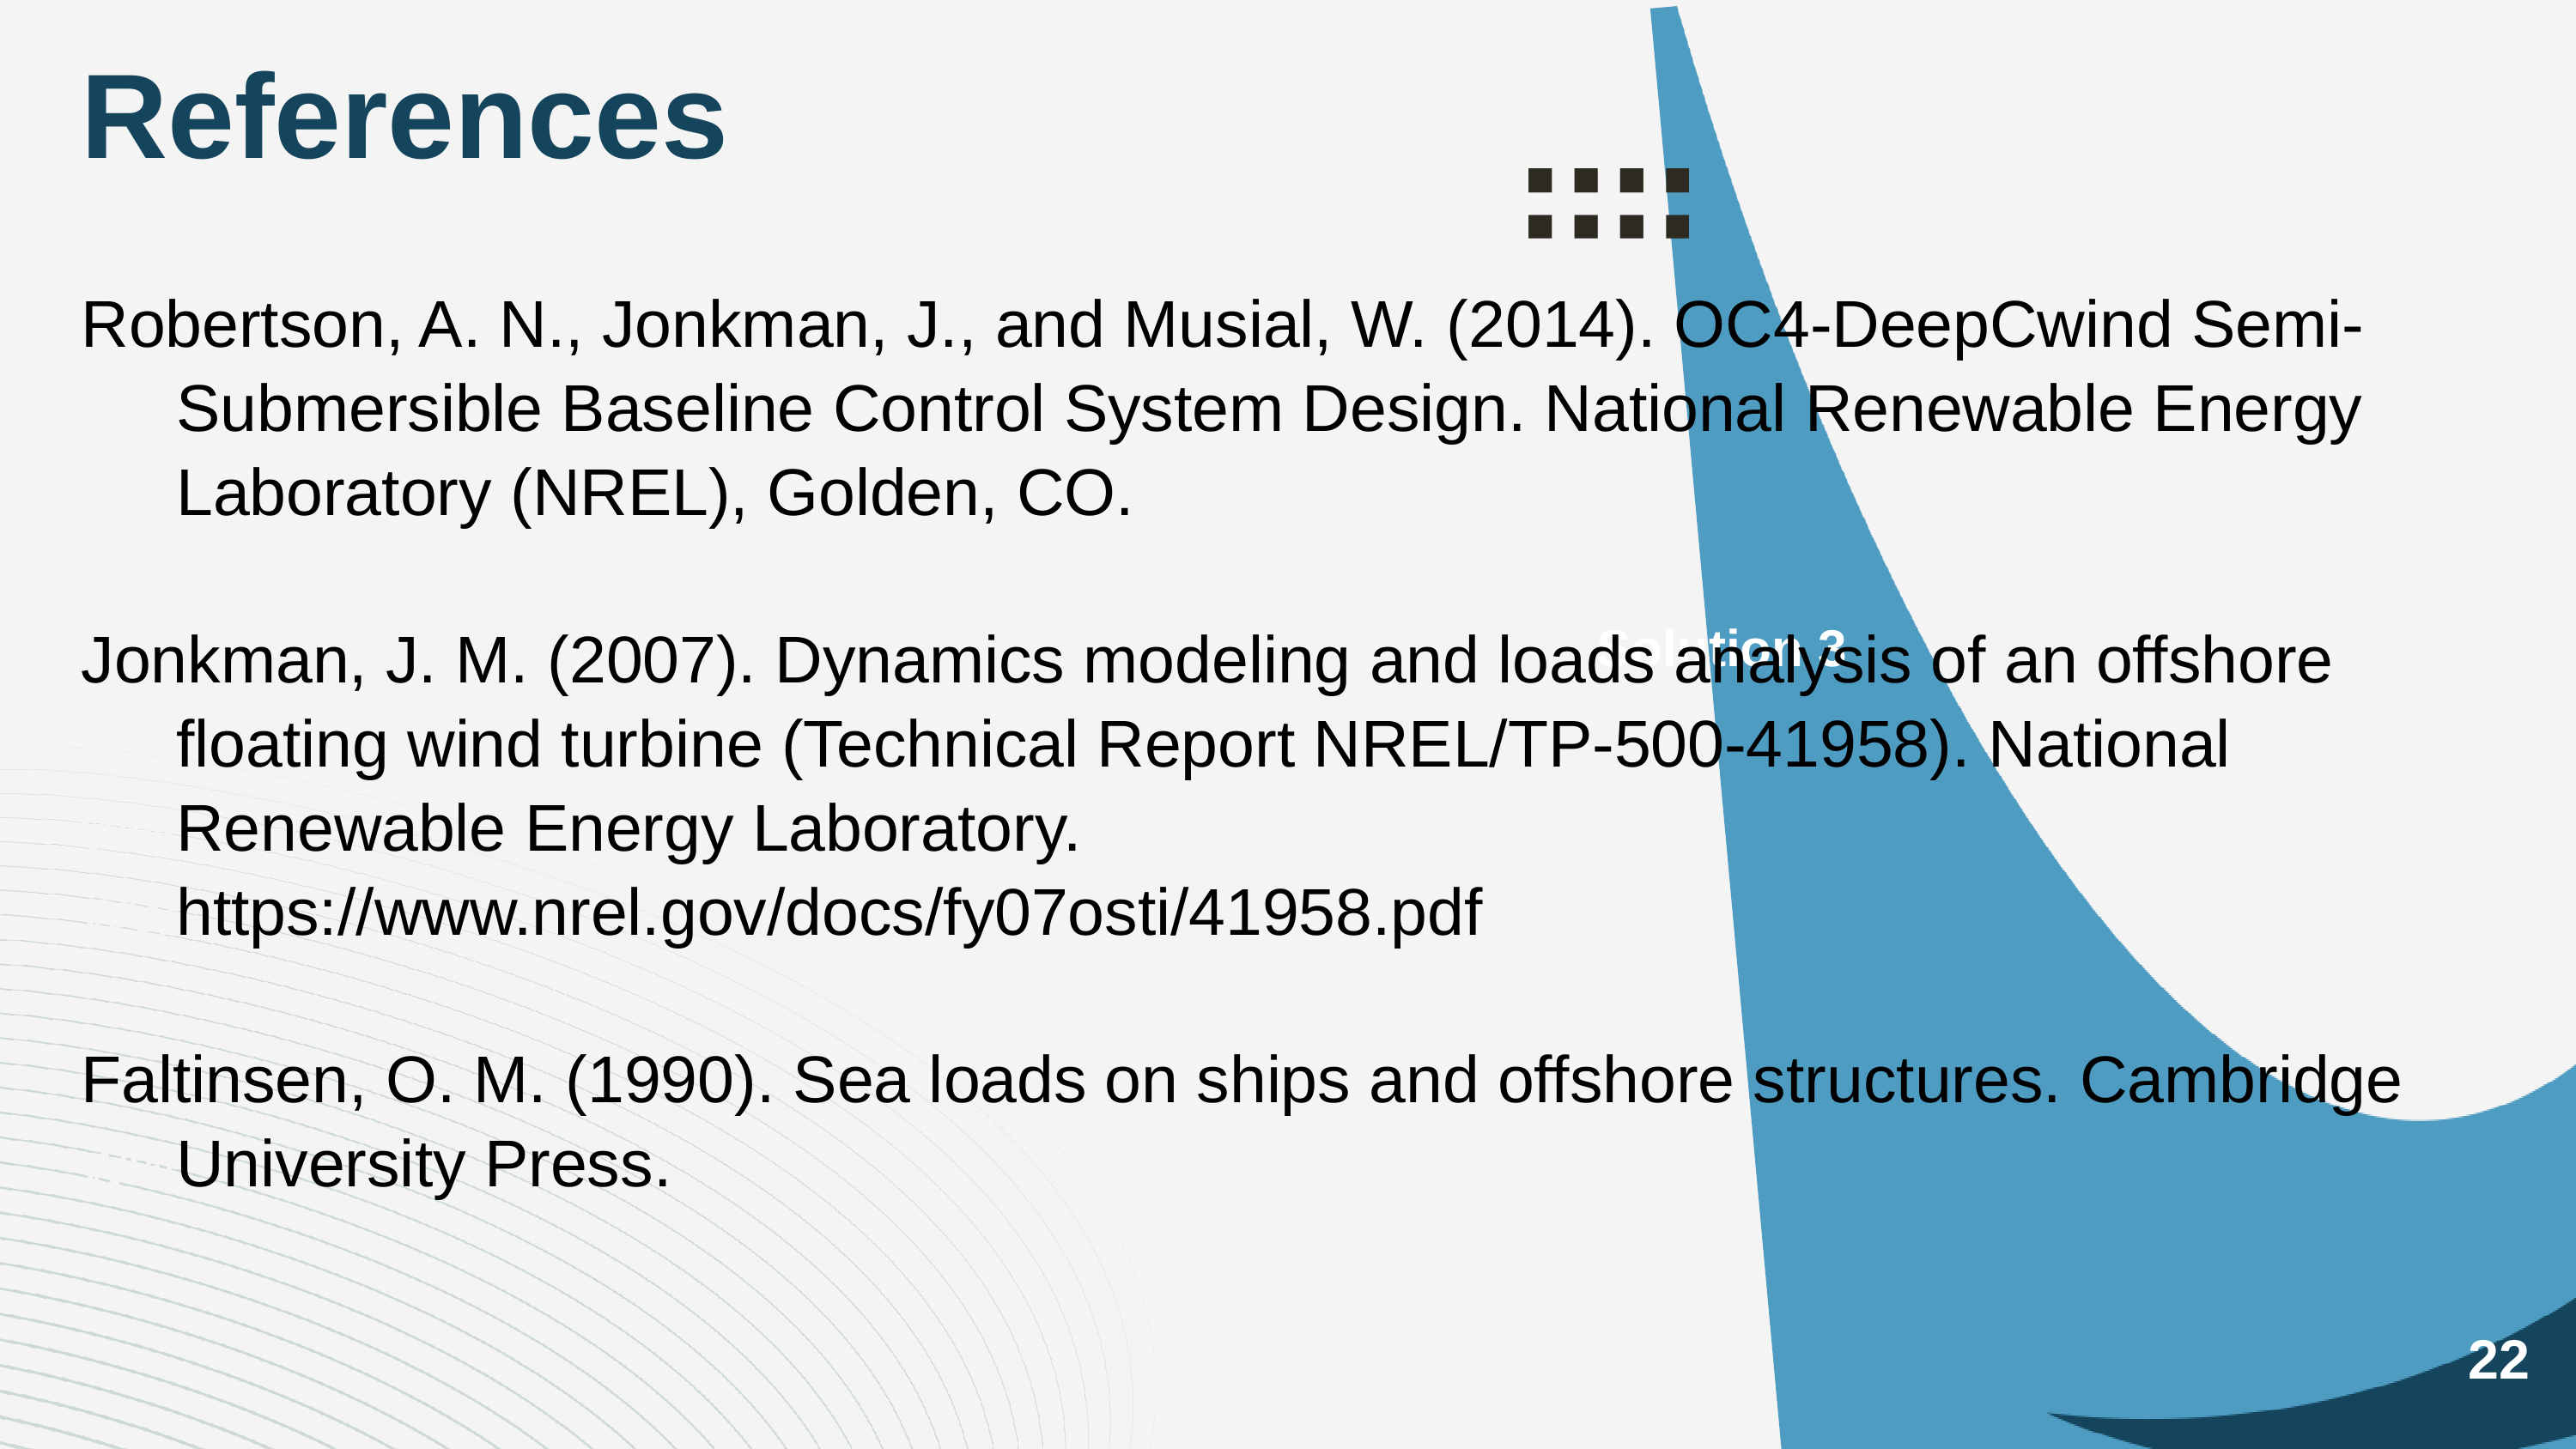

References

Robertson, A. N., Jonkman, J., and Musial, W. (2014). OC4-DeepCwind Semi-wwSubmersible Baseline Control System Design. National Renewable Energy wwLaboratory (NREL), Golden, CO.

Jonkman, J. M. (2007). Dynamics modeling and loads analysis of an offshore wwfloating wind turbine (Technical Report NREL/TP-500-41958). National wwRenewable Energy Laboratory. wwhttps://www.nrel.gov/docs/fy07osti/41958.pdf

Faltinsen, O. M. (1990). Sea loads on ships and offshore structures. Cambridge wwUniversity Press.

Solution 3

22